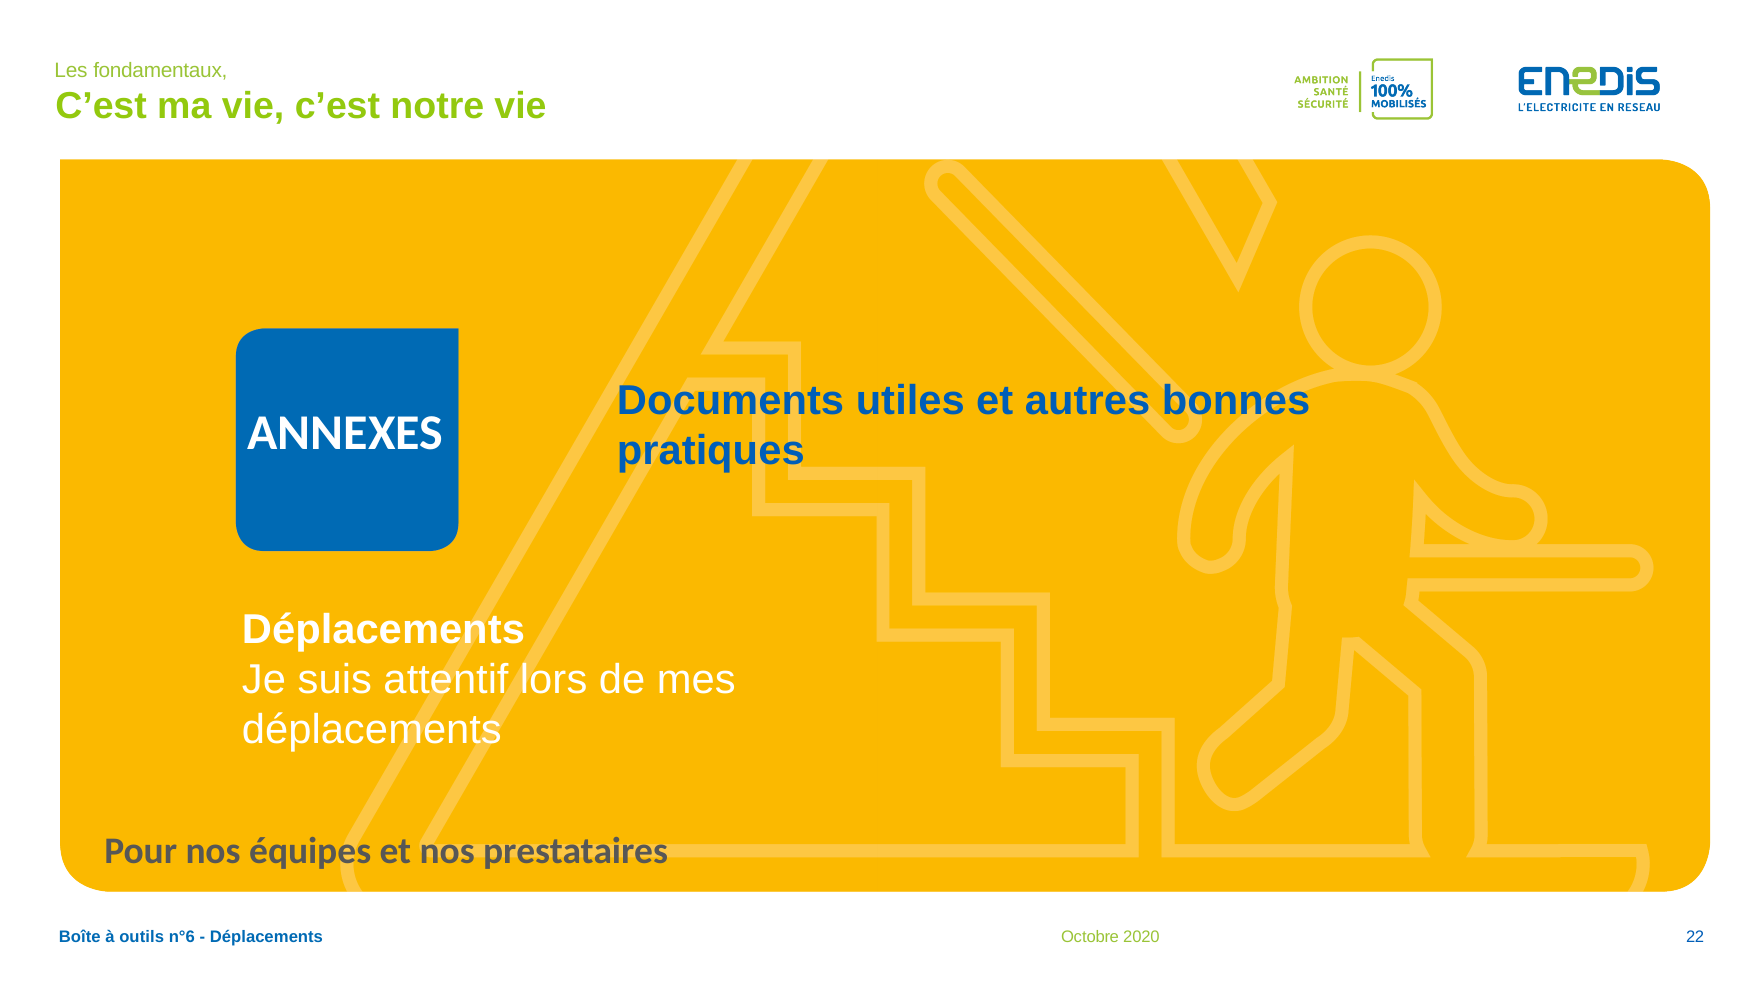

Documents utiles et autres bonnes pratiques
ANNEXES
Déplacements
Je suis attentif lors de mes déplacements
Pour nos équipes et nos prestataires